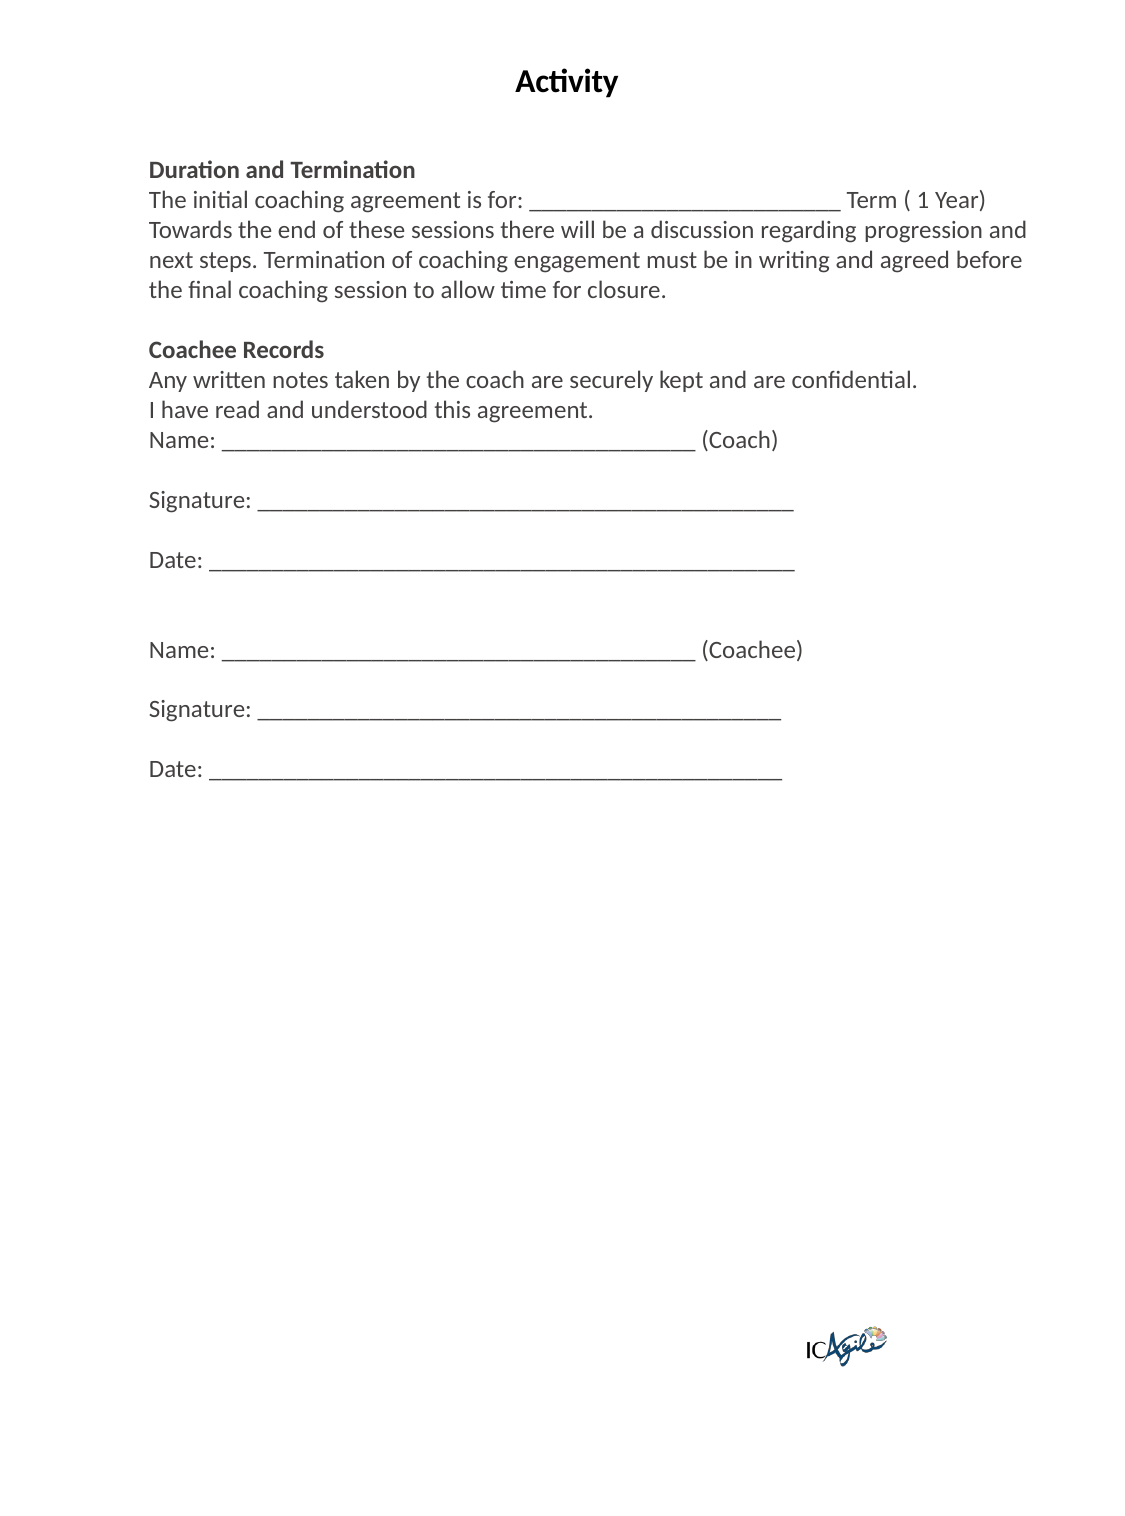

Activity
Duration and Termination
The initial coaching agreement is for: _________________________ Term ( 1 Year)
Towards the end of these sessions there will be a discussion regarding progression and next steps. Termination of coaching engagement must be in writing and agreed before the final coaching session to allow time for closure.

Coachee Records
Any written notes taken by the coach are securely kept and are confidential.
I have read and understood this agreement.
Name: ______________________________________ (Coach)

Signature: ___________________________________________

Date: _______________________________________________

Name: ______________________________________ (Coachee)

Signature: __________________________________________

Date: ______________________________________________